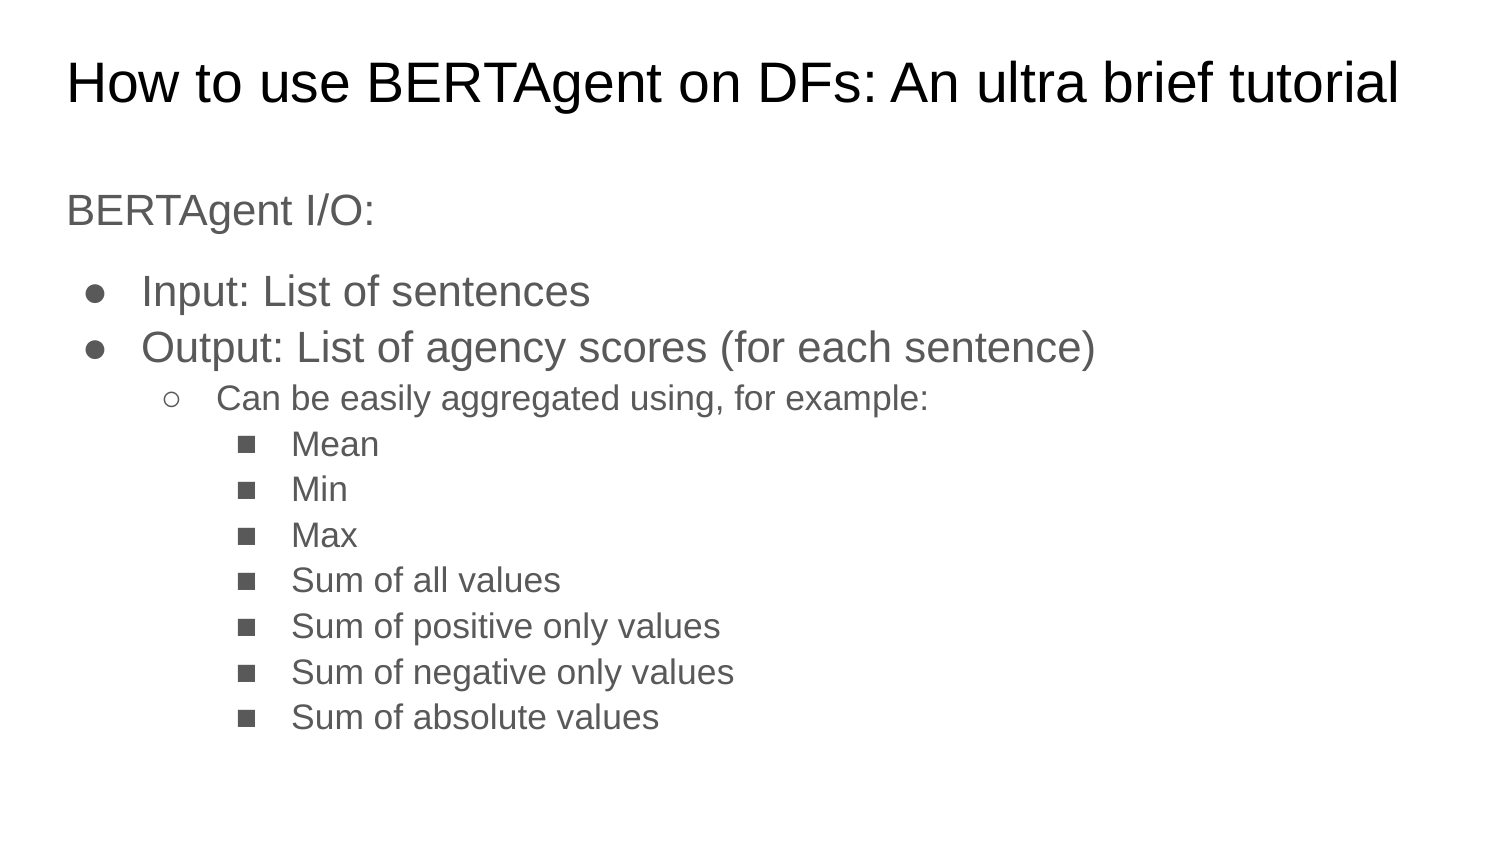

# How to use BERTAgent on DFs: An ultra brief tutorial
BERTAgent I/O:
Input: List of sentences
Output: List of agency scores (for each sentence)
Can be easily aggregated using, for example:
Mean
Min
Max
Sum of all values
Sum of positive only values
Sum of negative only values
Sum of absolute values